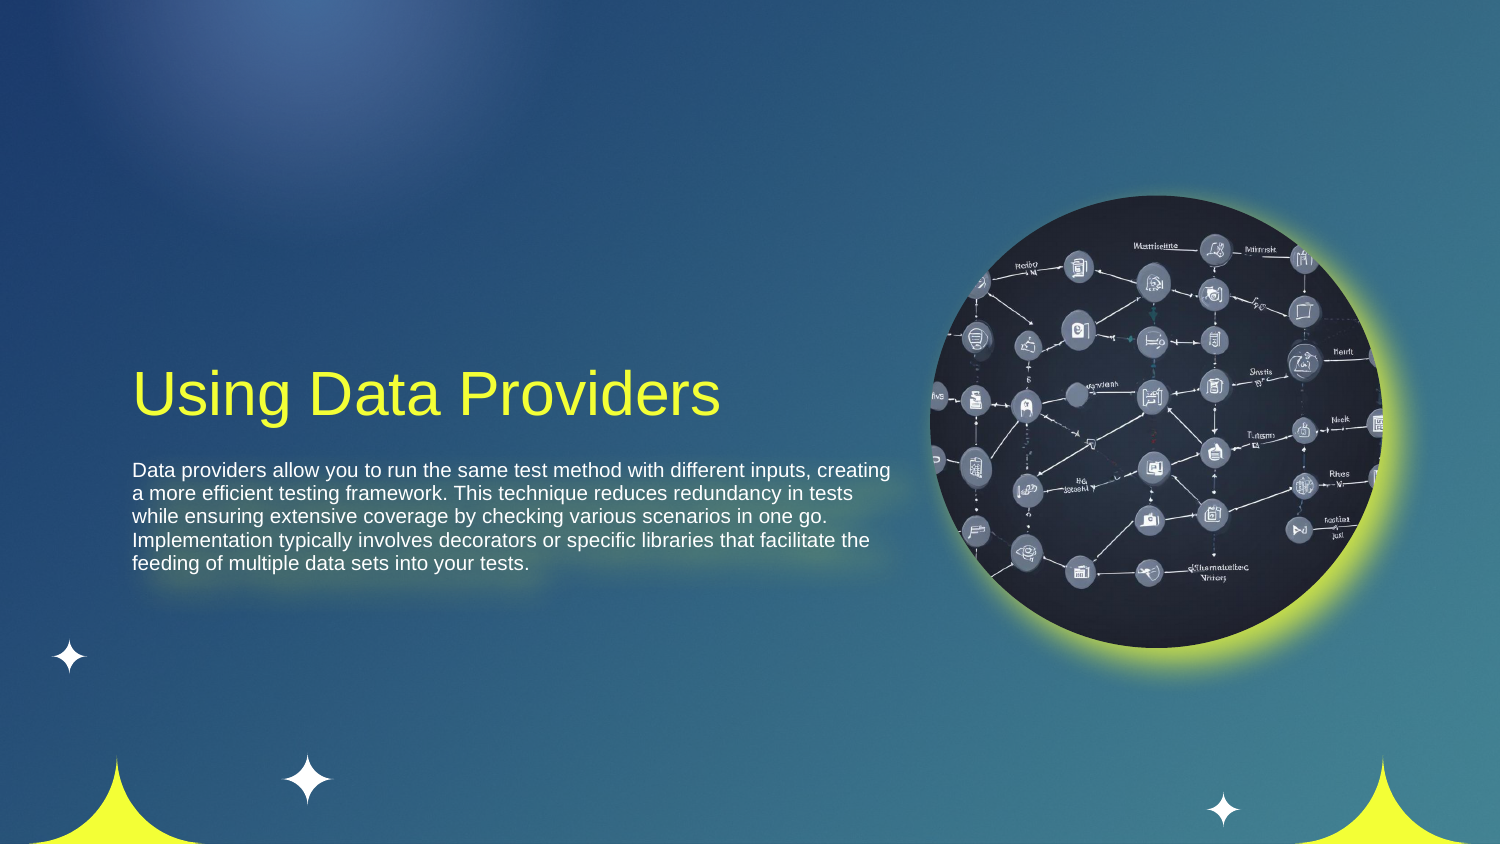

# Using Data Providers
Data providers allow you to run the same test method with different inputs, creating a more efficient testing framework. This technique reduces redundancy in tests while ensuring extensive coverage by checking various scenarios in one go. Implementation typically involves decorators or specific libraries that facilitate the feeding of multiple data sets into your tests.